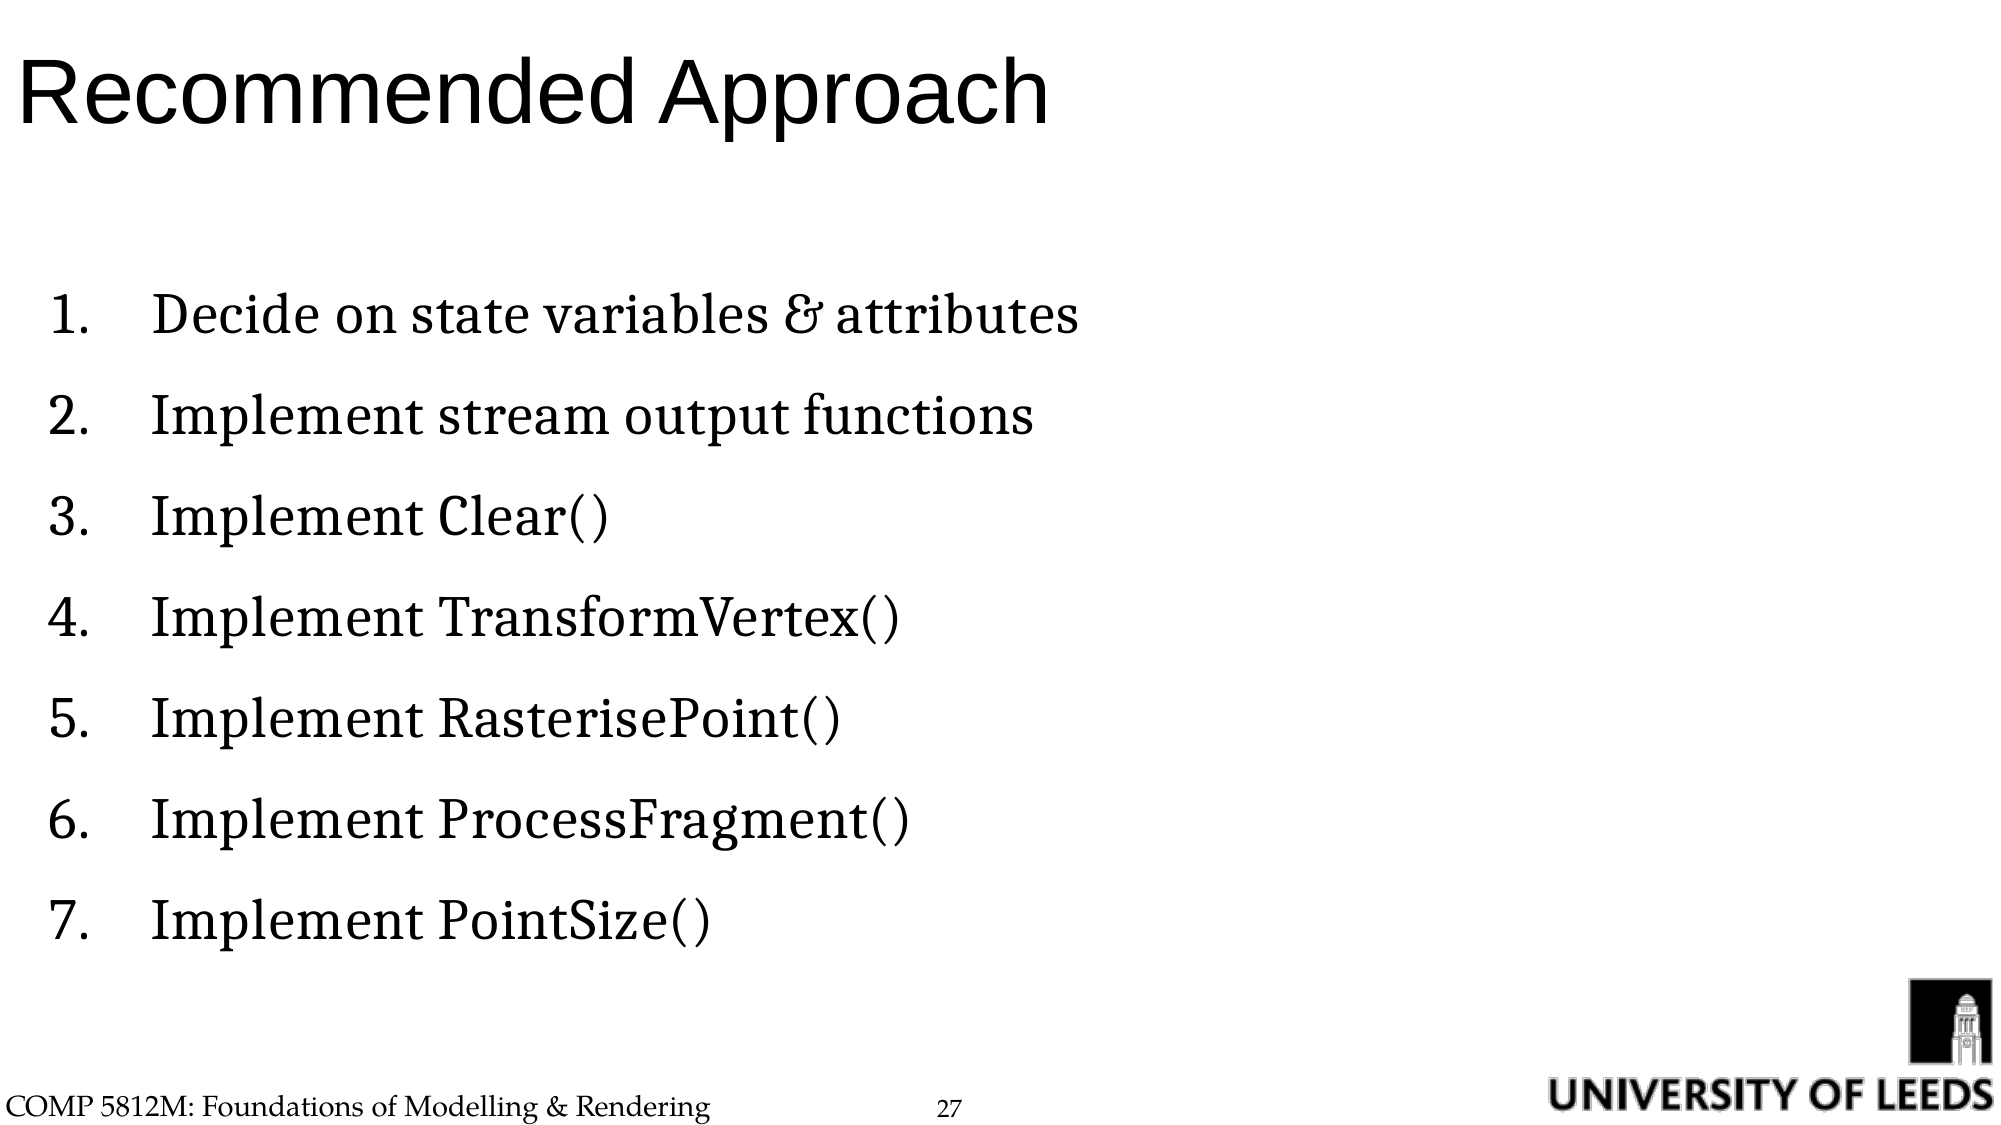

# Recommended Approach
Decide on state variables & attributes
Implement stream output functions
Implement Clear()
Implement TransformVertex()
Implement RasterisePoint()
Implement ProcessFragment()
Implement PointSize()